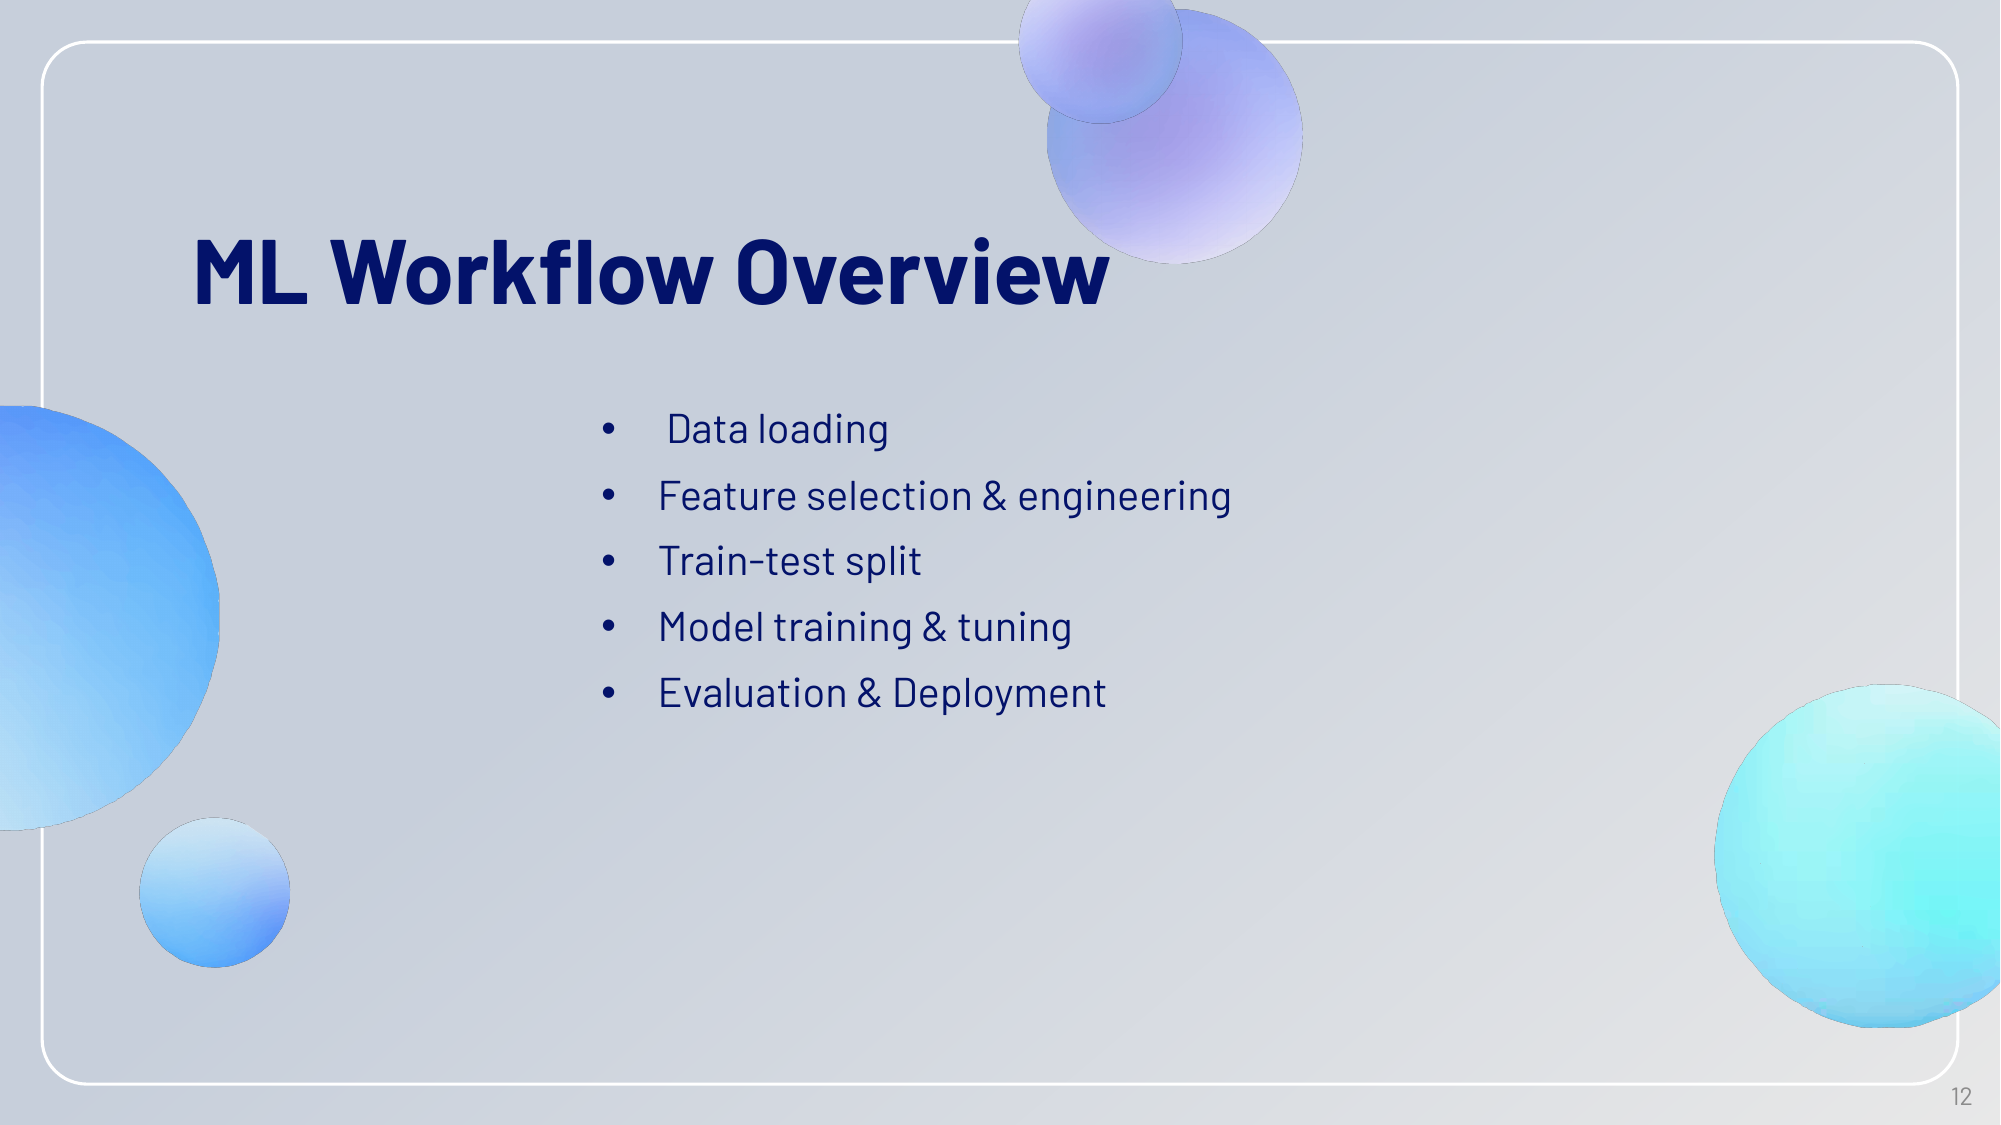

# ML Workflow Overview
 Data loading
Feature selection & engineering
Train-test split
Model training & tuning
Evaluation & Deployment
12